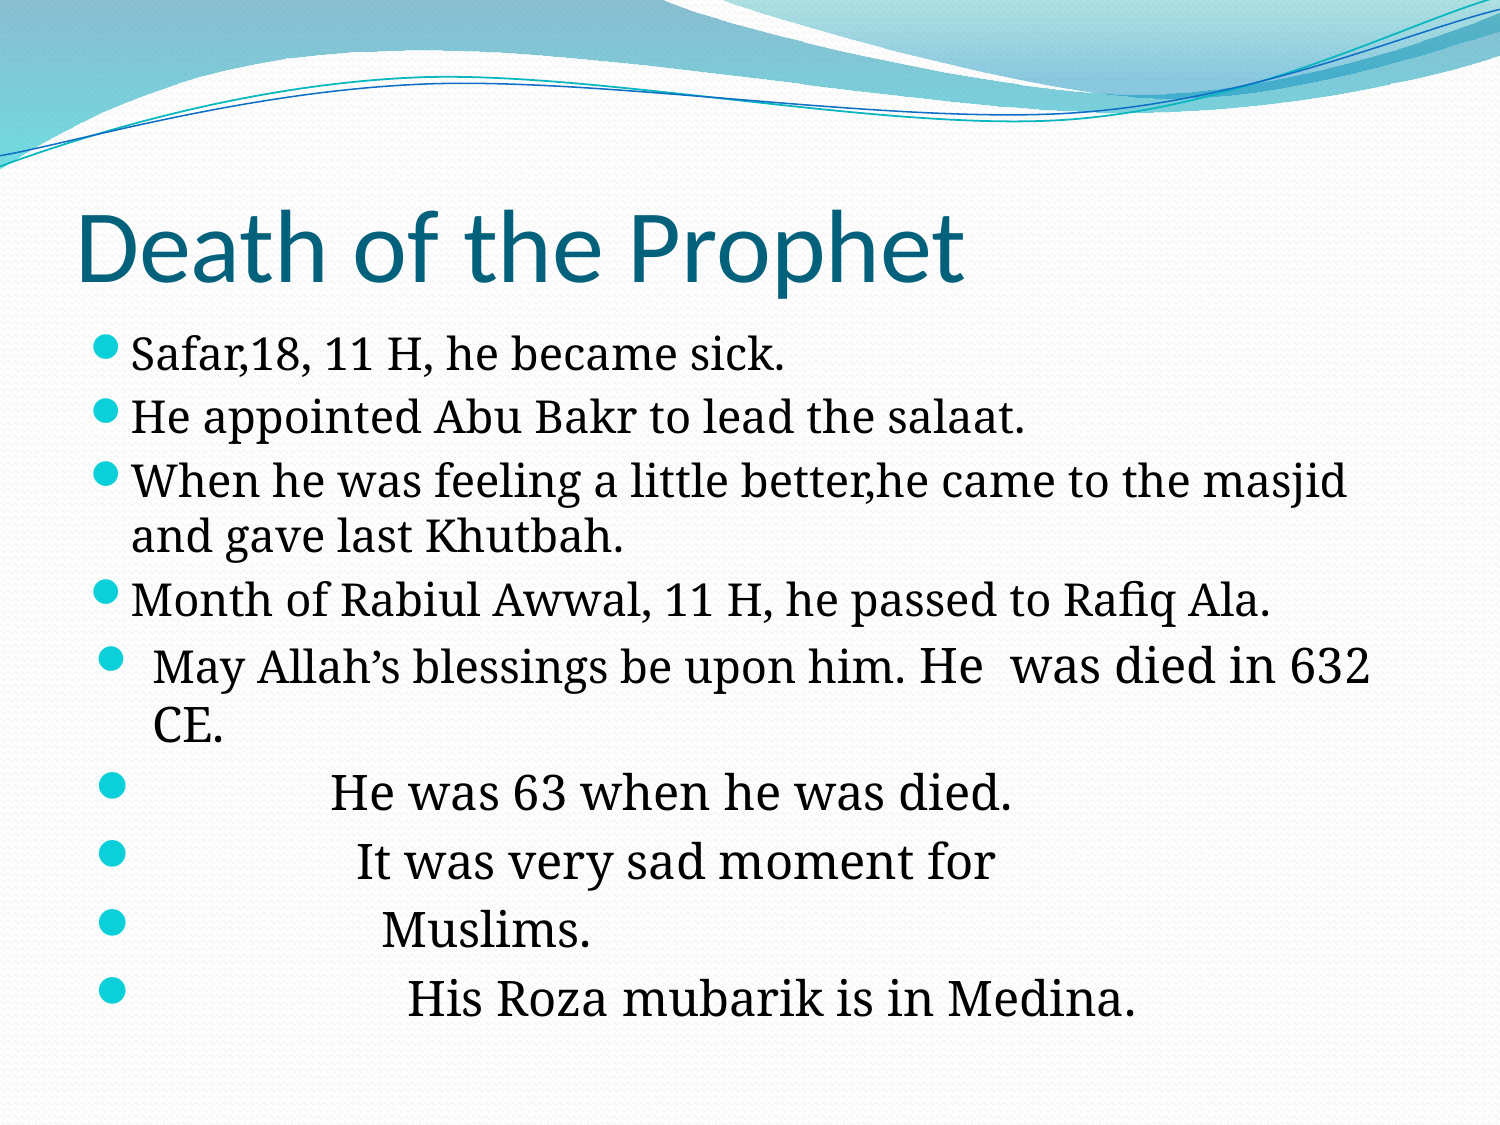

# Death of the Prophet
Safar,18, 11 H, he became sick.
He appointed Abu Bakr to lead the salaat.
When he was feeling a little better,he came to the masjid and gave last Khutbah.
Month of Rabiul Awwal, 11 H, he passed to Rafiq Ala.
May Allah’s blessings be upon him. He  was died in 632 CE.
              He was 63 when he was died.
                It was very sad moment for
                  Muslims.
                    His Roza mubarik is in Medina.